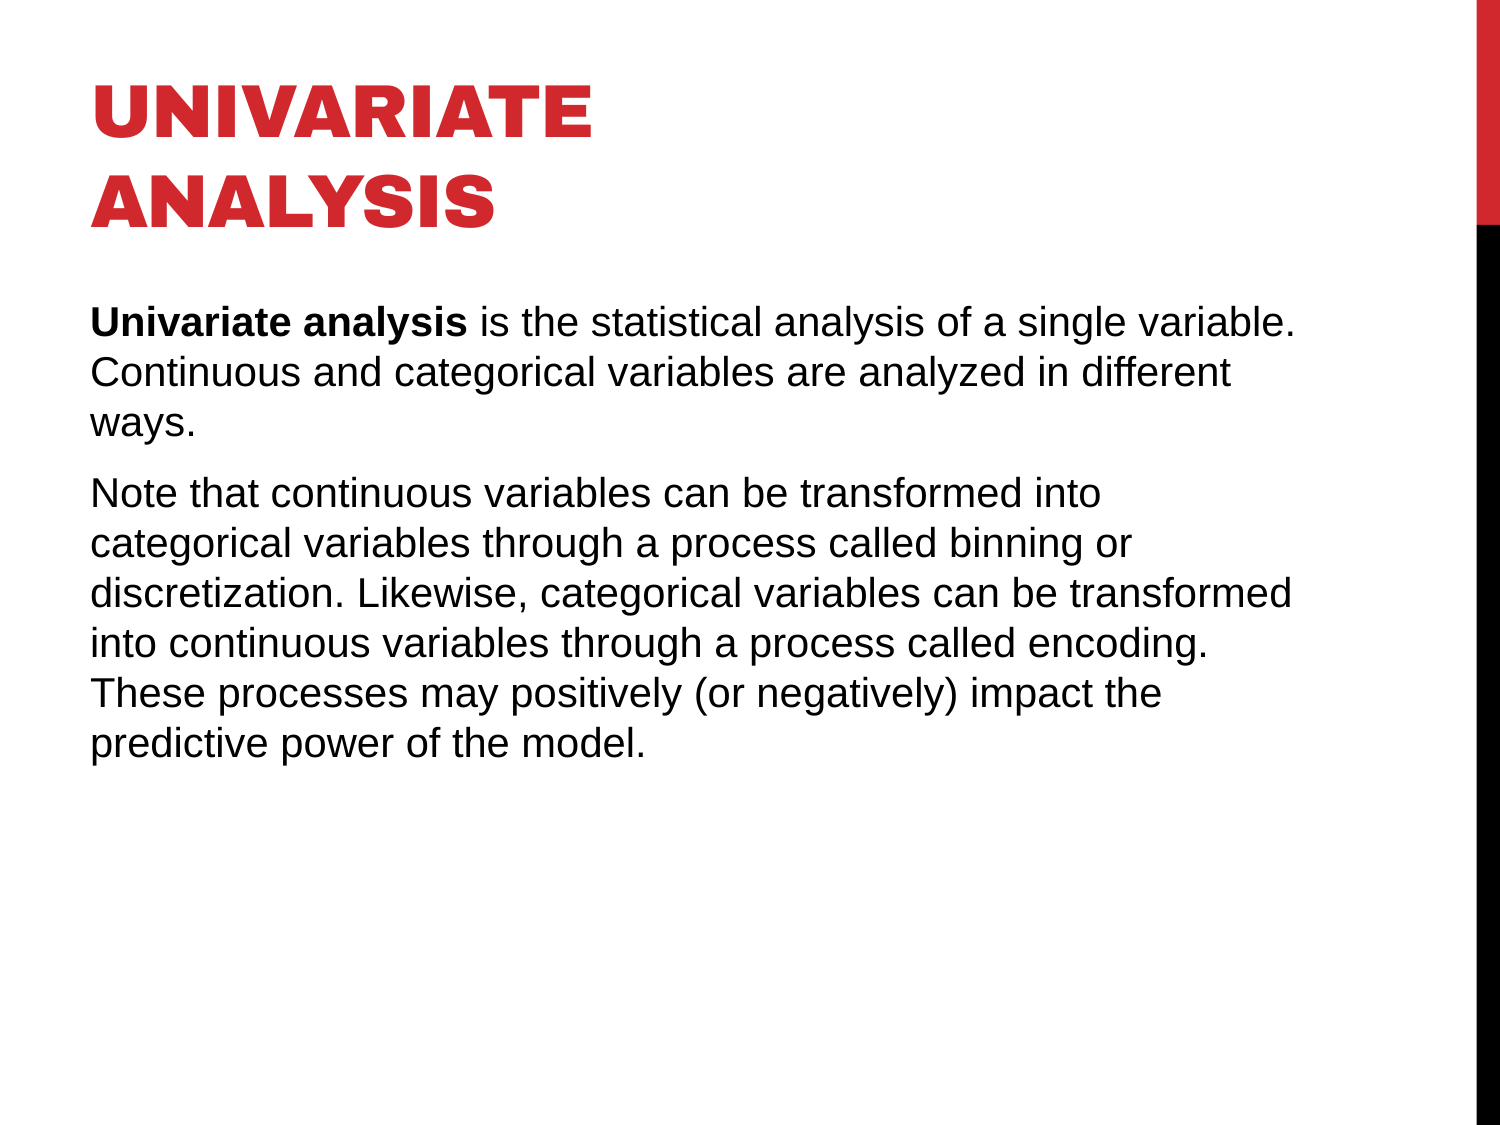

# Univariate Analysis
Univariate analysis is the statistical analysis of a single variable. Continuous and categorical variables are analyzed in different ways.
Note that continuous variables can be transformed into categorical variables through a process called binning or discretization. Likewise, categorical variables can be transformed into continuous variables through a process called encoding. These processes may positively (or negatively) impact the predictive power of the model.